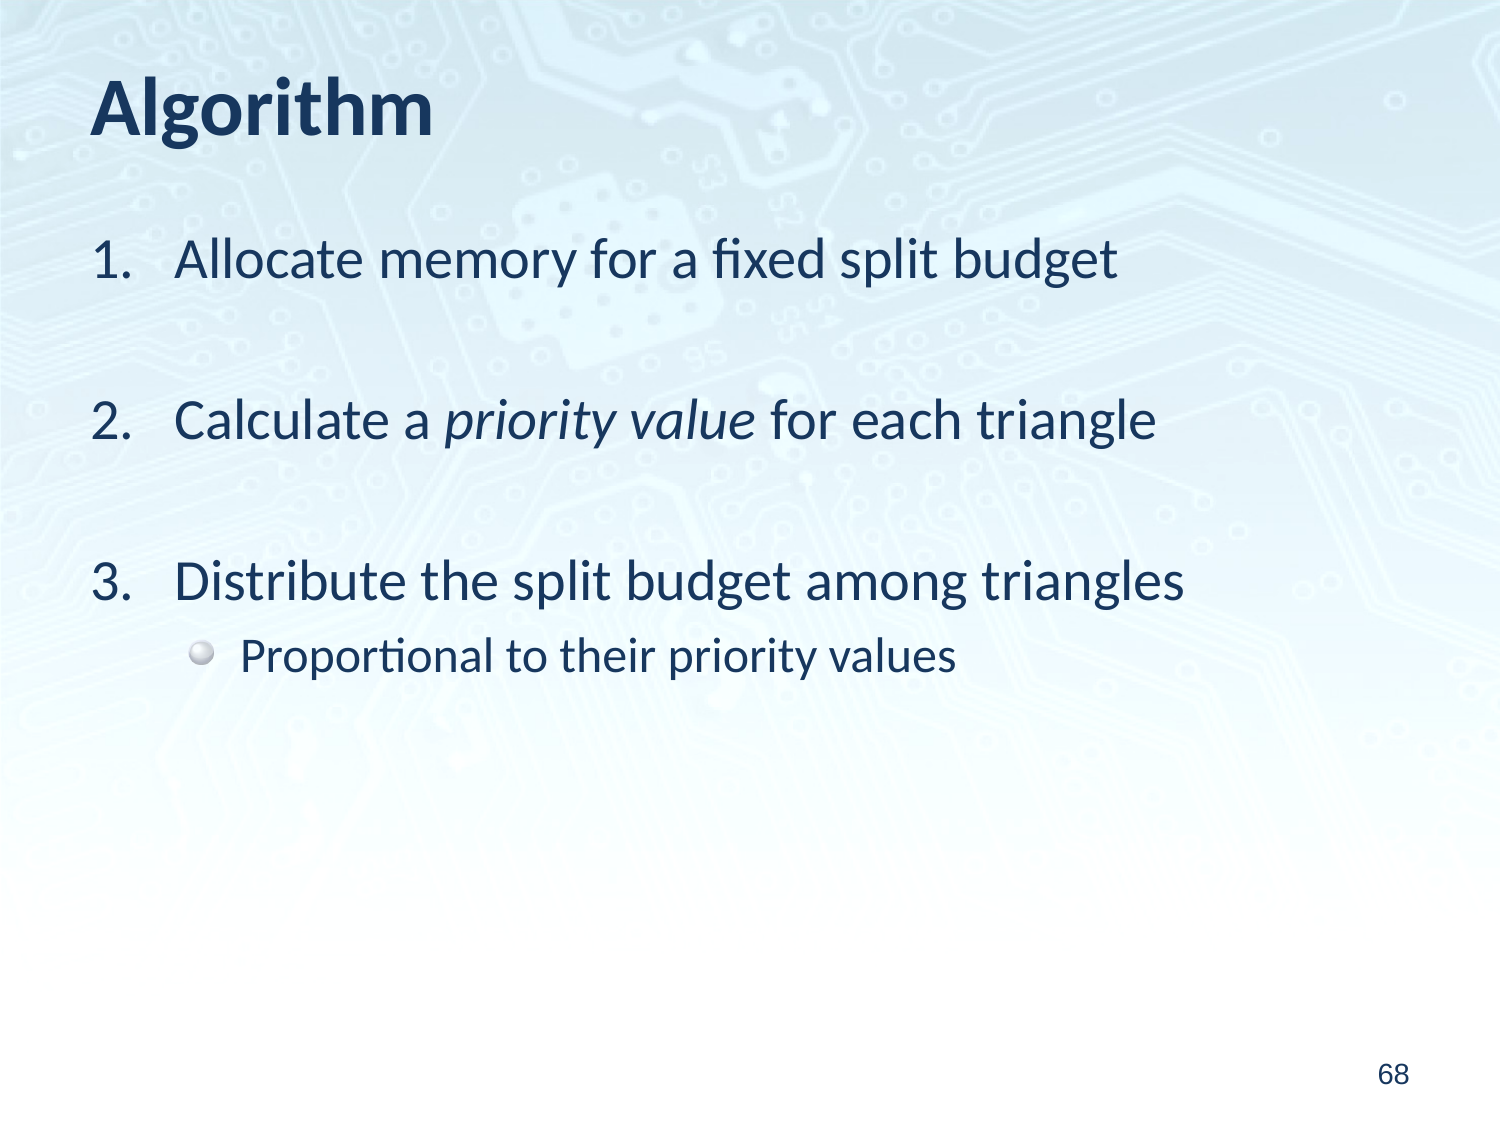

# Algorithm
Allocate memory for a fixed split budget

Calculate a priority value for each triangle

Distribute the split budget among triangles
Proportional to their priority values
68